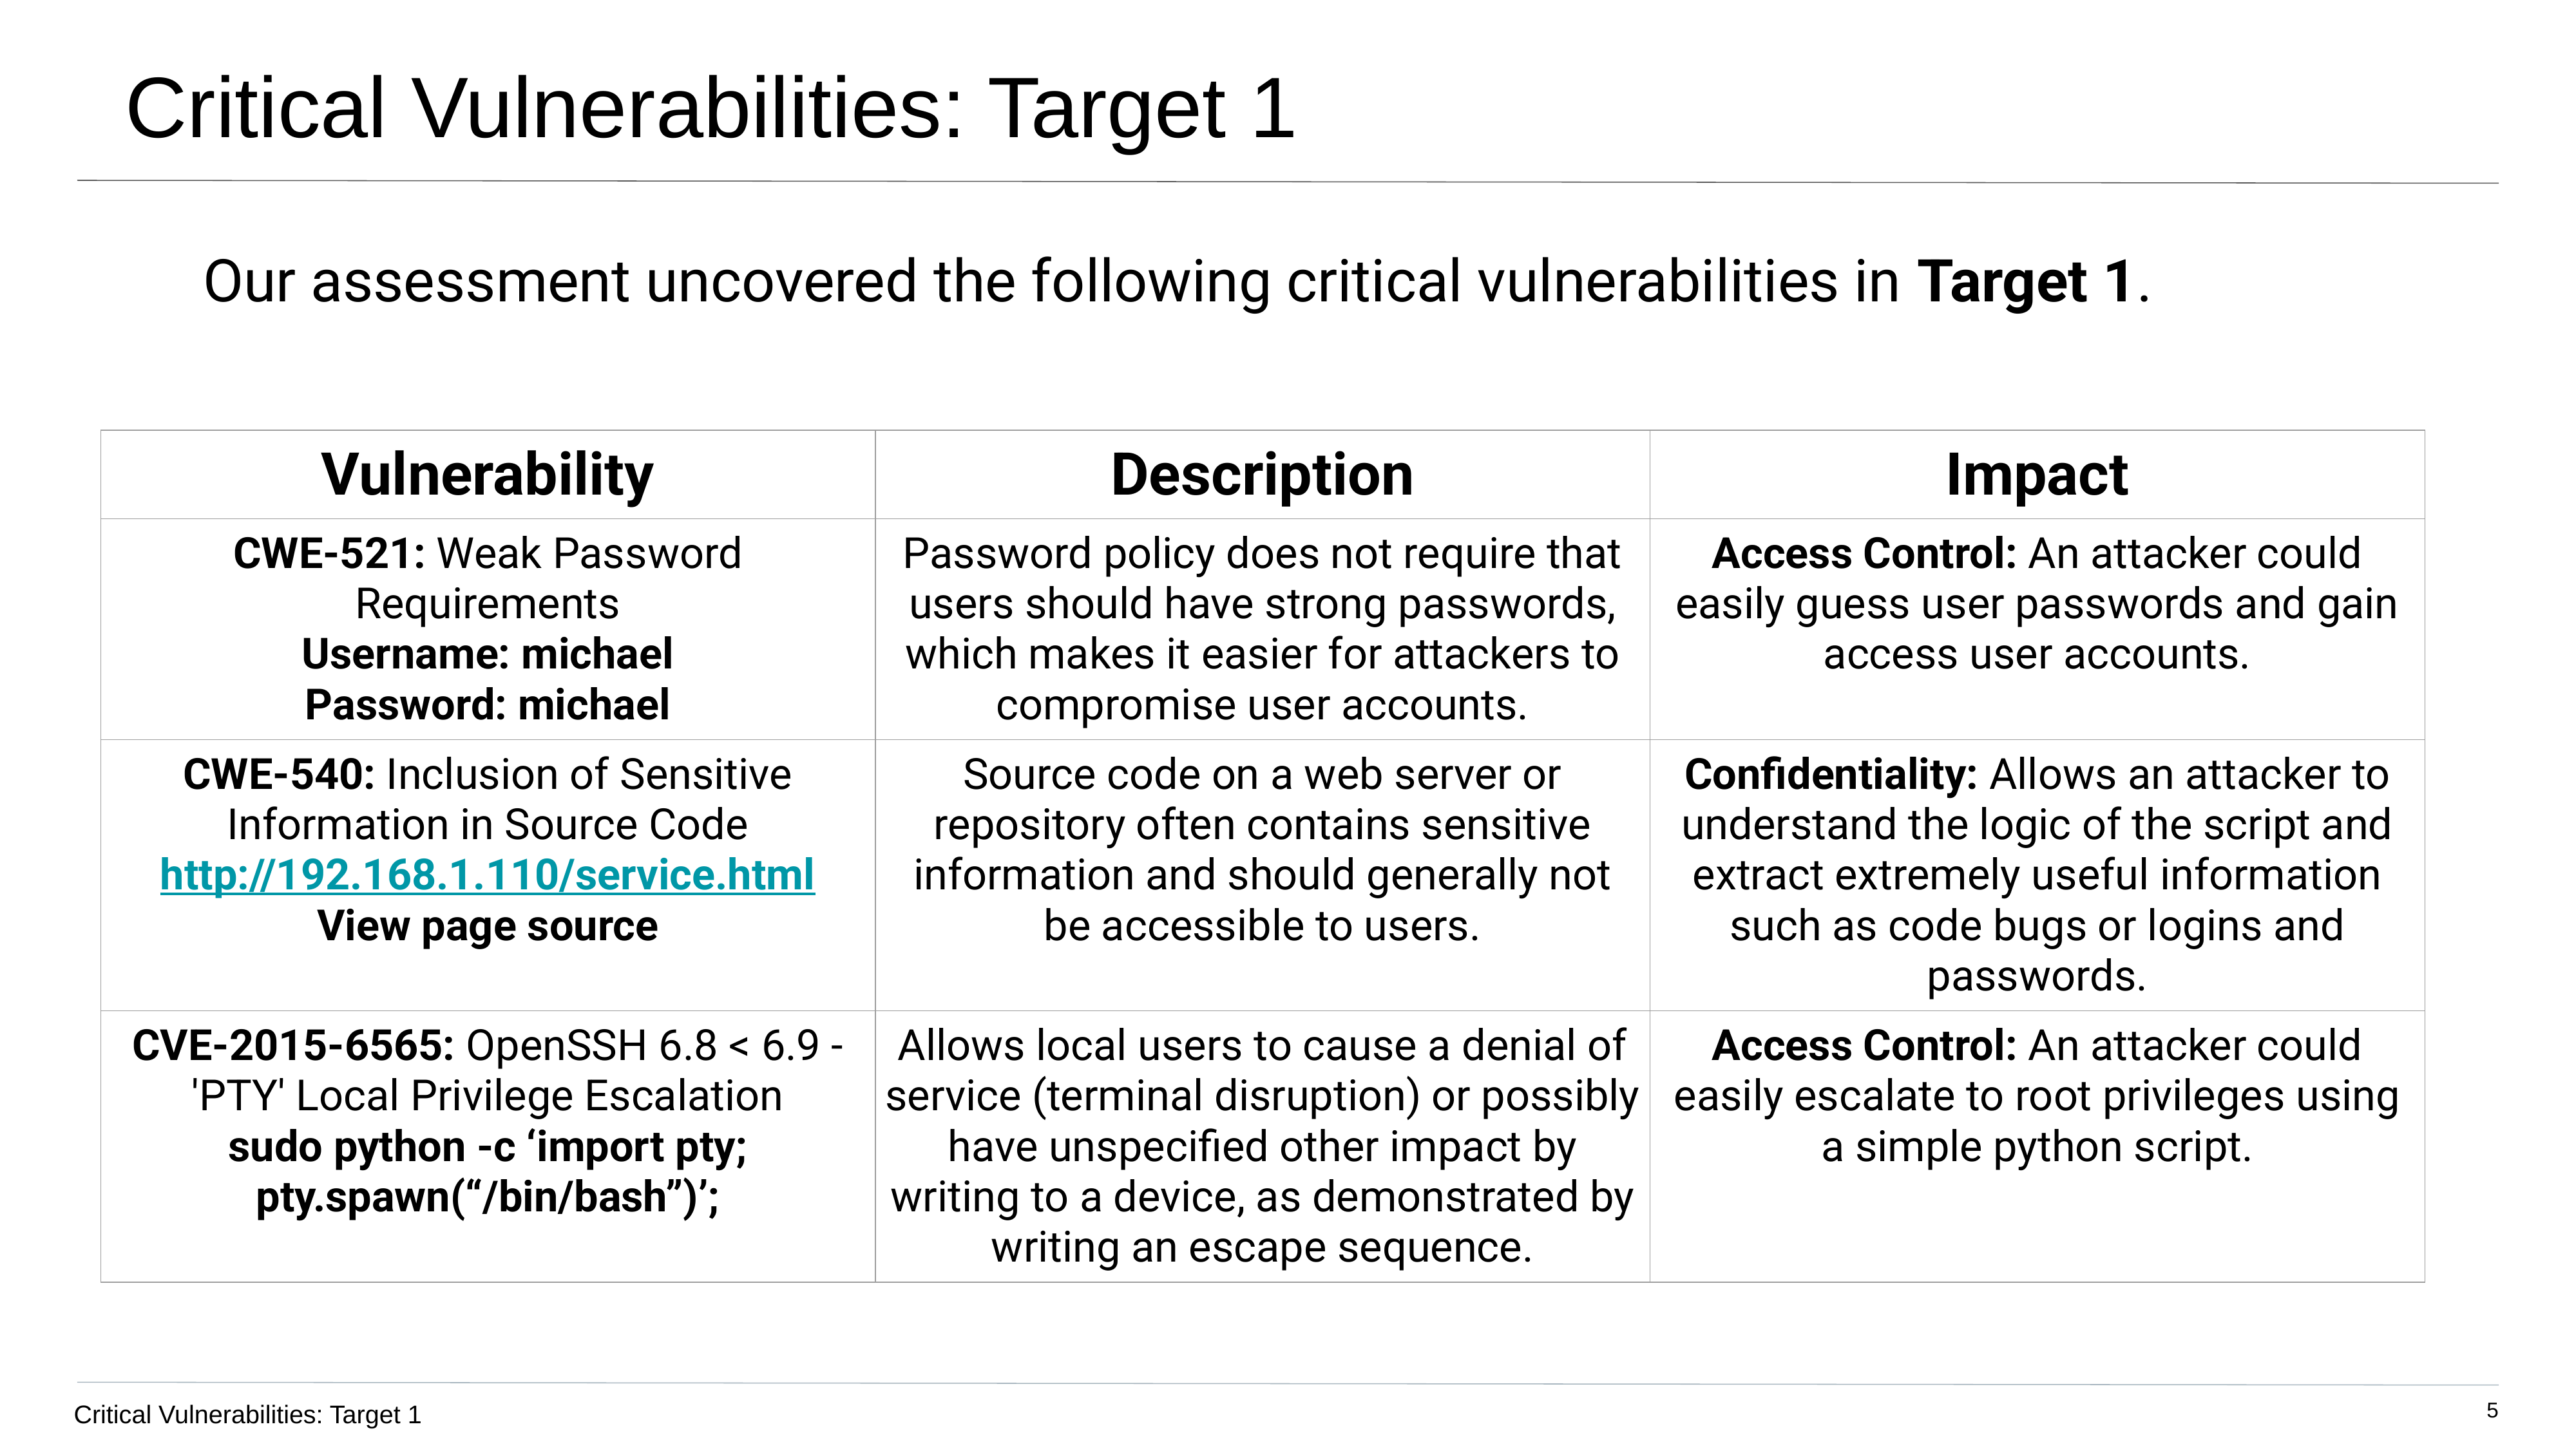

# Critical Vulnerabilities: Target 1
Our assessment uncovered the following critical vulnerabilities in Target 1.

| Vulnerability | Description | Impact |
| --- | --- | --- |
| CWE-521: Weak Password Requirements Username: michael Password: michael | Password policy does not require that users should have strong passwords, which makes it easier for attackers to compromise user accounts. | Access Control: An attacker could easily guess user passwords and gain access user accounts. |
| CWE-540: Inclusion of Sensitive Information in Source Code http://192.168.1.110/service.html View page source | Source code on a web server or repository often contains sensitive information and should generally not be accessible to users. | Confidentiality: Allows an attacker to understand the logic of the script and extract extremely useful information such as code bugs or logins and passwords. |
| CVE-2015-6565: OpenSSH 6.8 < 6.9 - 'PTY' Local Privilege Escalation sudo python -c ‘import pty; pty.spawn(“/bin/bash”)’; | Allows local users to cause a denial of service (terminal disruption) or possibly have unspecified other impact by writing to a device, as demonstrated by writing an escape sequence. | Access Control: An attacker could easily escalate to root privileges using a simple python script. |
Critical Vulnerabilities: Target 1
5